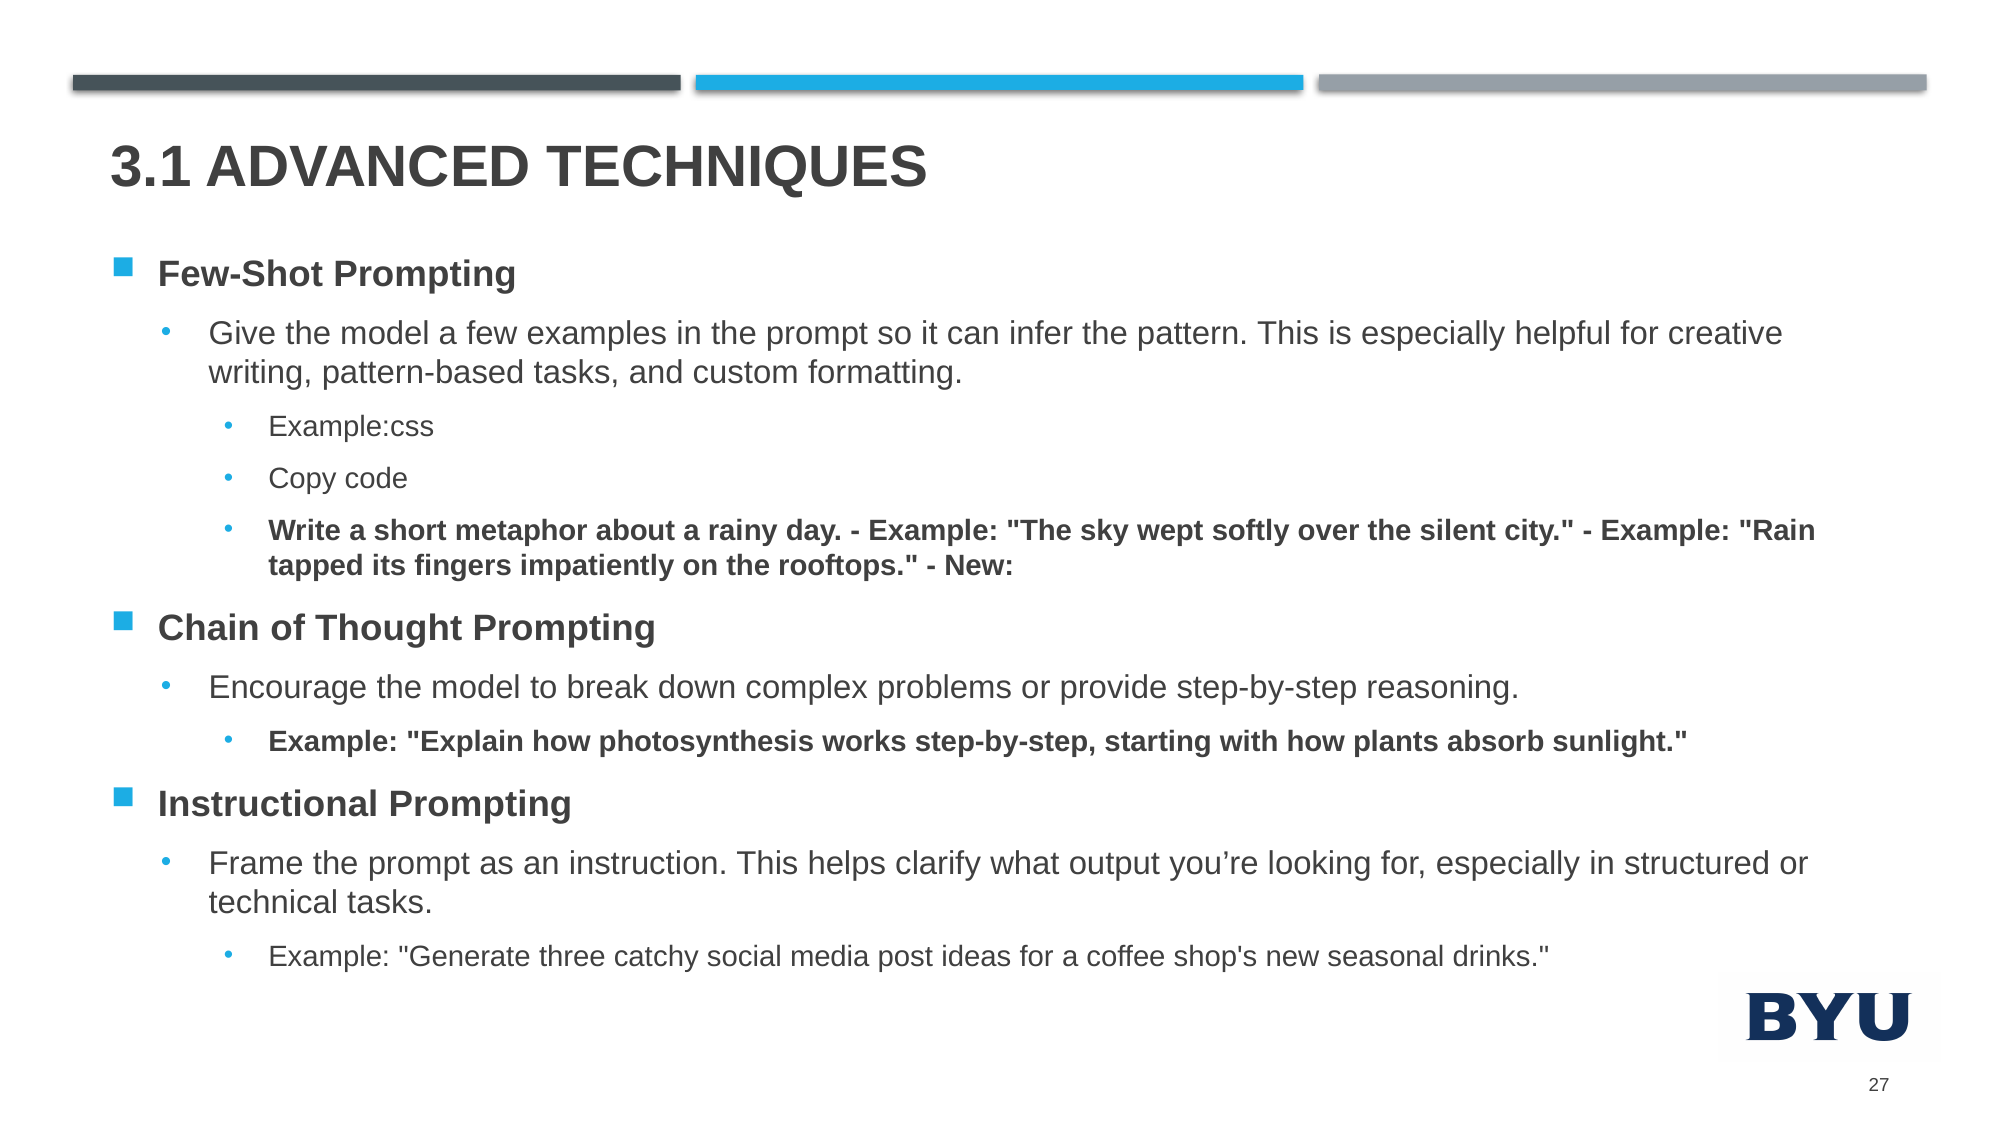

# 3.1 Advanced Techniques
Few-Shot Prompting
Give the model a few examples in the prompt so it can infer the pattern. This is especially helpful for creative writing, pattern-based tasks, and custom formatting.
Example:css
Copy code
Write a short metaphor about a rainy day. - Example: "The sky wept softly over the silent city." - Example: "Rain tapped its fingers impatiently on the rooftops." - New:
Chain of Thought Prompting
Encourage the model to break down complex problems or provide step-by-step reasoning.
Example: "Explain how photosynthesis works step-by-step, starting with how plants absorb sunlight."
Instructional Prompting
Frame the prompt as an instruction. This helps clarify what output you’re looking for, especially in structured or technical tasks.
Example: "Generate three catchy social media post ideas for a coffee shop's new seasonal drinks."

27